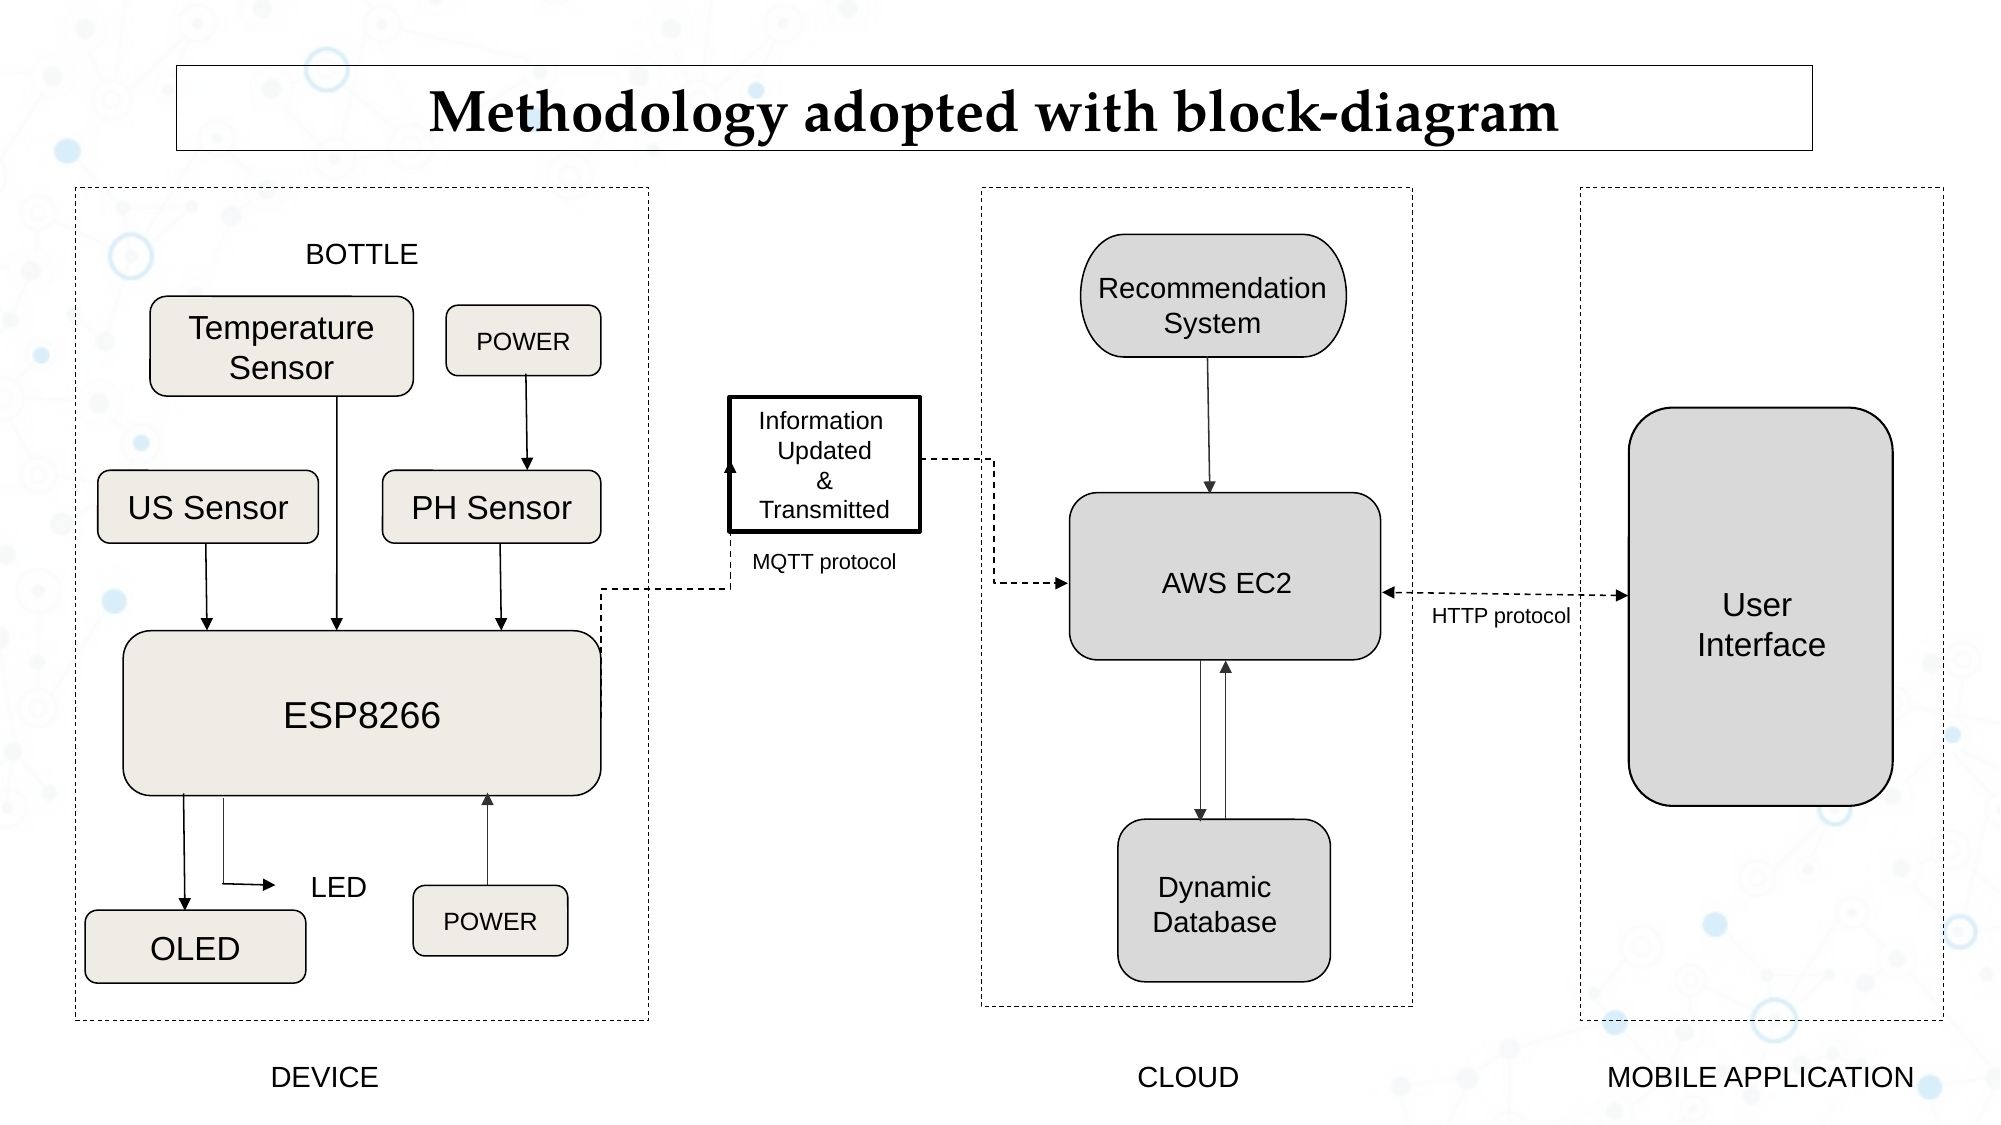

Methodology adopted with block-diagram

BOTTLE

Recommendation System
Temperature
Sensor
POWER
Information
Updated
 &
Transmitted

US Sensor
PH Sensor

MQTT protocol
AWS EC2
User
Interface
HTTP protocol
ESP8266

LED
Dynamic Database
POWER
OLED
MOBILE APPLICATION
CLOUD
DEVICE